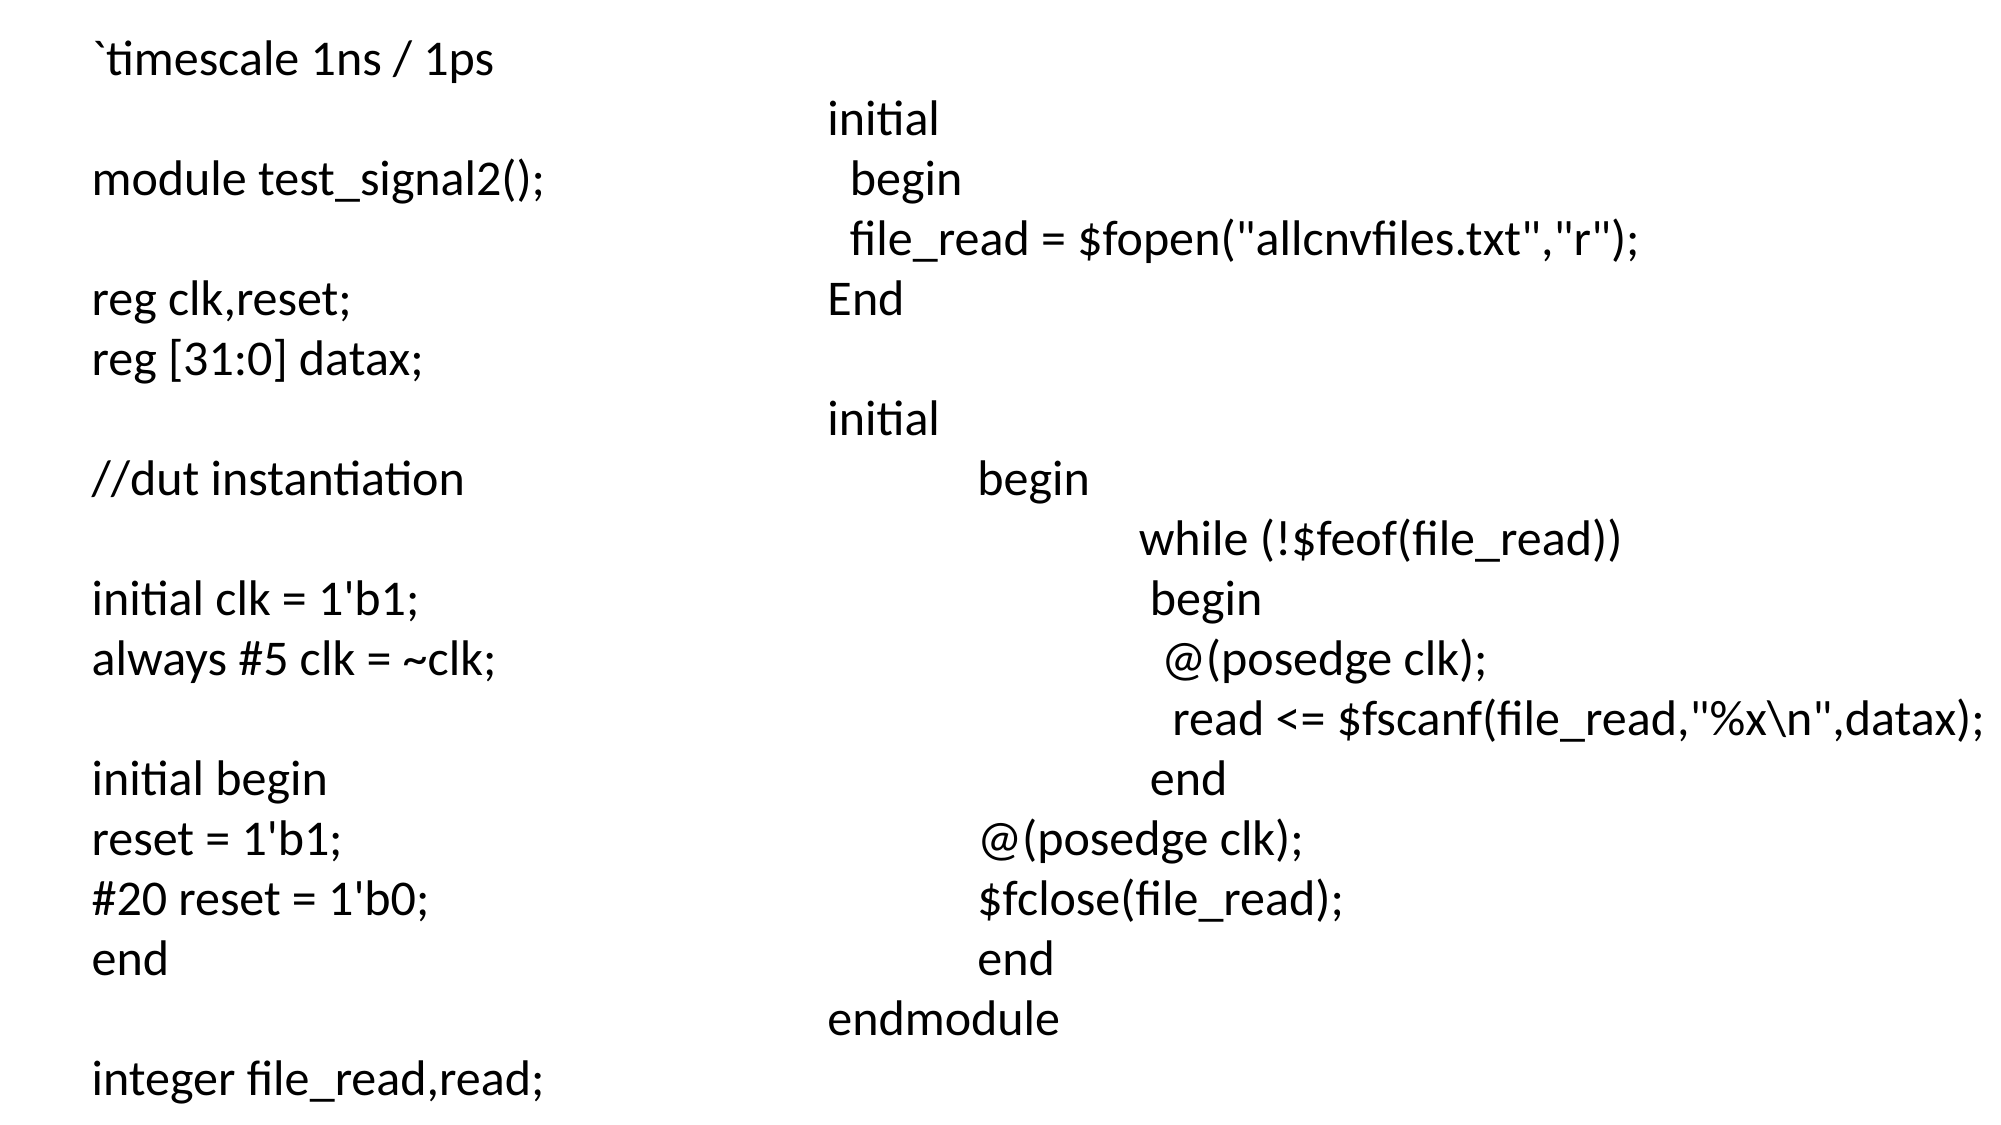

`timescale 1ns / 1ps

module test_signal2();

reg clk,reset;
reg [31:0] datax;

//dut instantiation

initial clk = 1'b1;
always #5 clk = ~clk;

initial begin
reset = 1'b1;
#20 reset = 1'b0;
end

integer file_read,read;

initial
  begin
  file_read = $fopen("allcnvfiles.txt","r");
End

initial
	begin
		 while (!$feof(file_read))
		  begin
		   @(posedge clk);
		    read <= $fscanf(file_read,"%x\n",datax);
		  end
	@(posedge clk);
	$fclose(file_read);
	end
endmodule